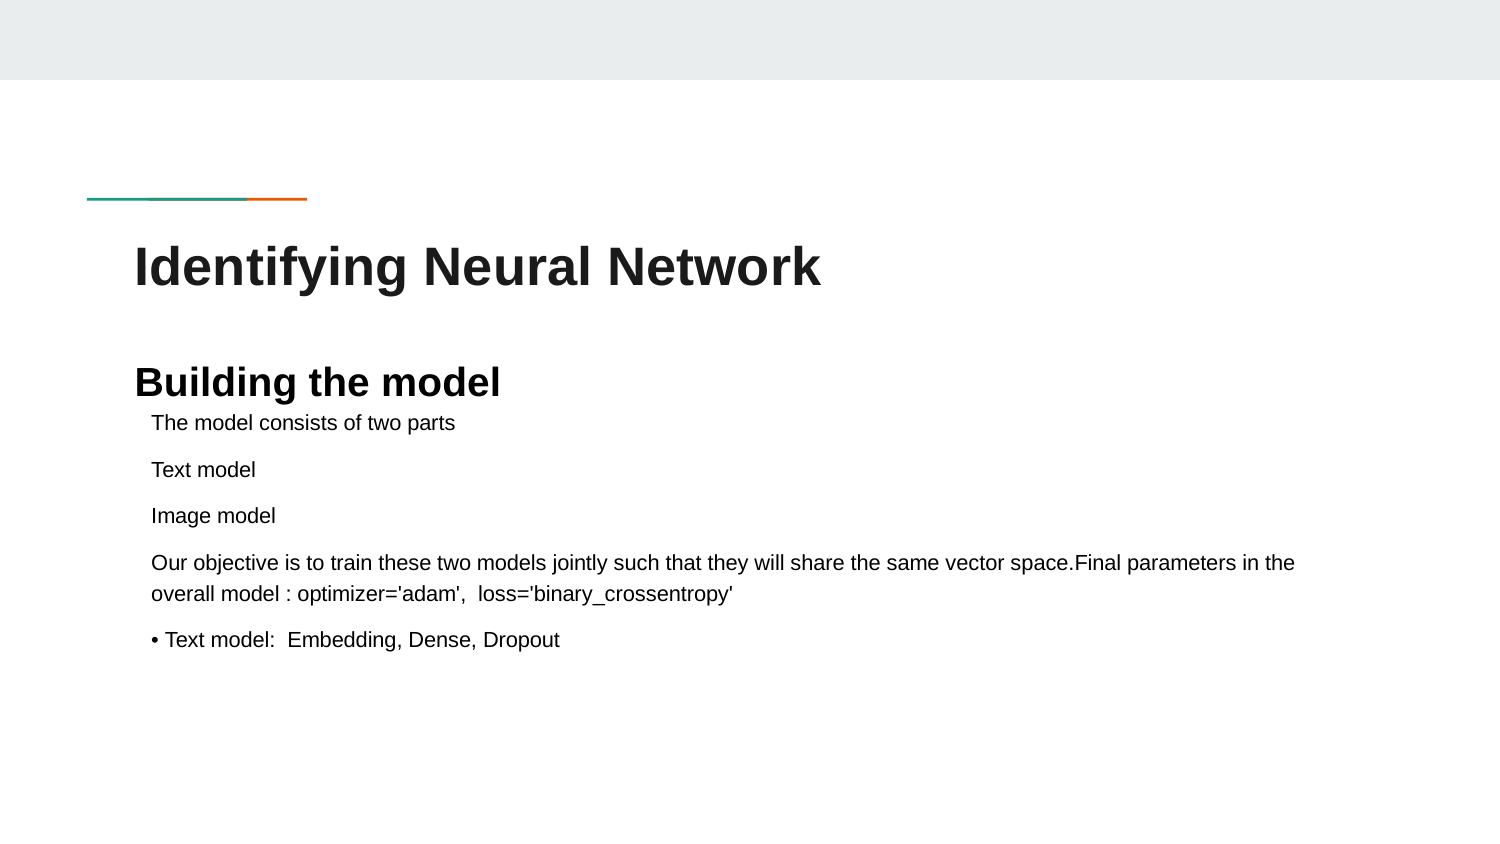

# Identifying Neural Network
Building the model
The model consists of two parts
Text model
Image model
Our objective is to train these two models jointly such that they will share the same vector space.Final parameters in the overall model : optimizer='adam',  loss='binary_crossentropy'
• Text model:  Embedding, Dense, Dropout